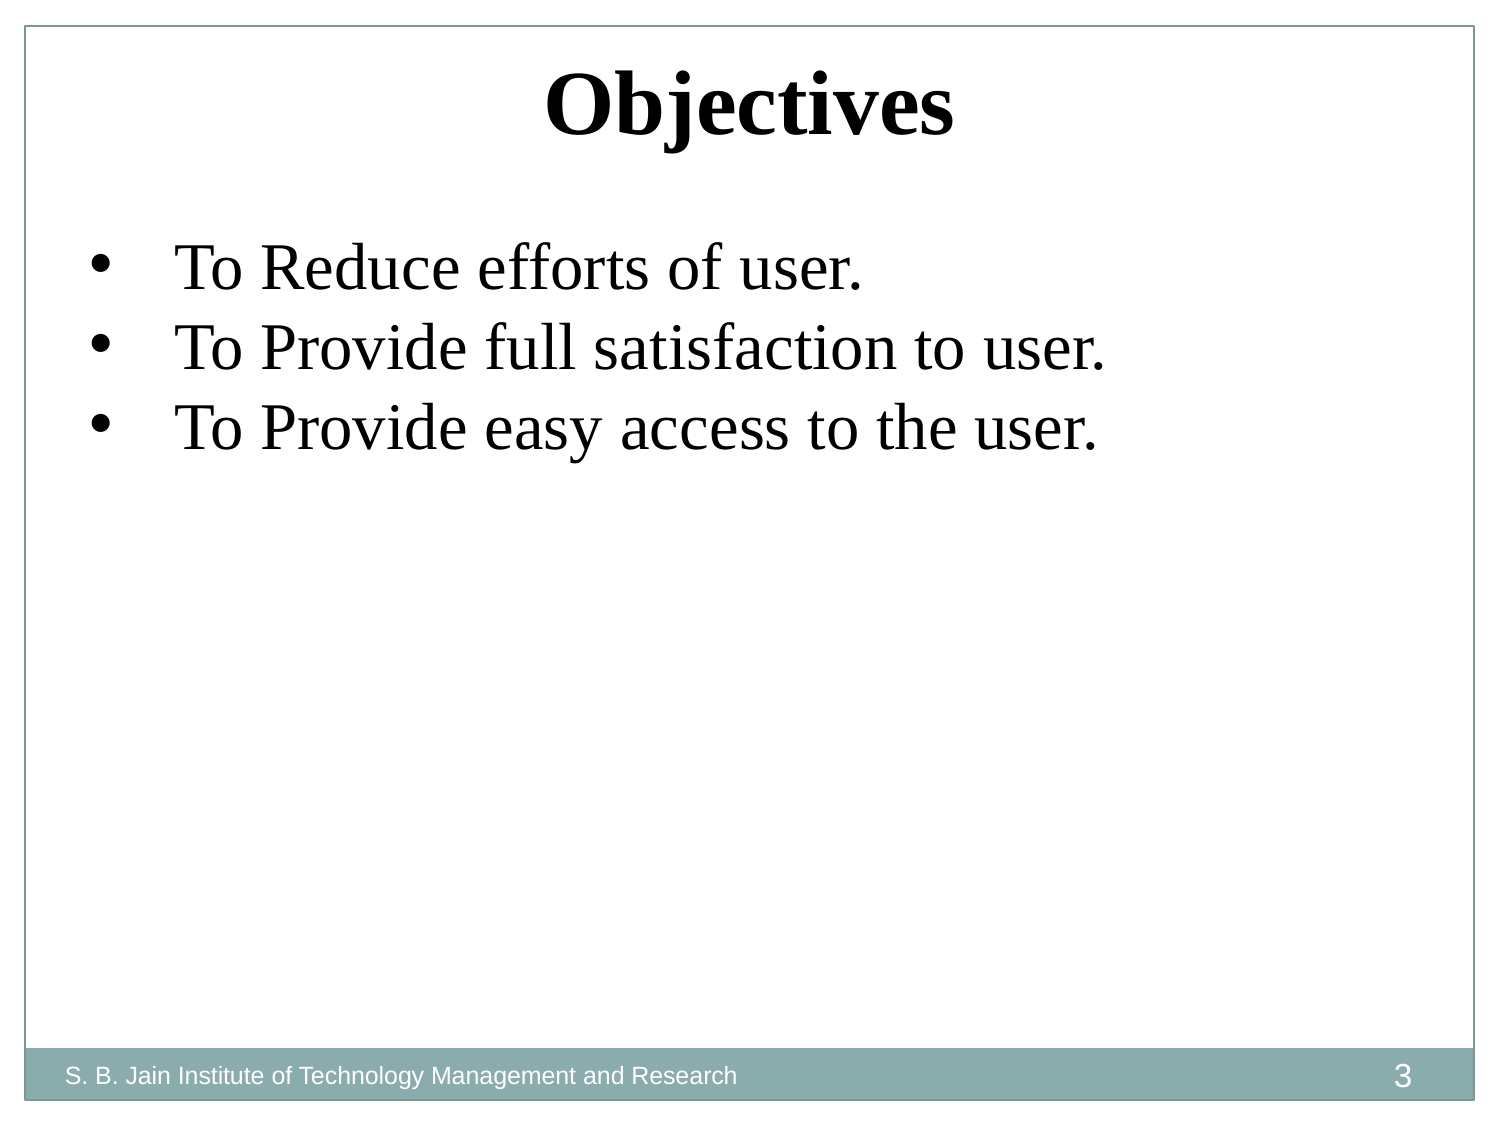

Objectives

To Reduce efforts of user.
To Provide full satisfaction to user.
To Provide easy access to the user.

3
S. B. Jain Institute of Technology Management and Research